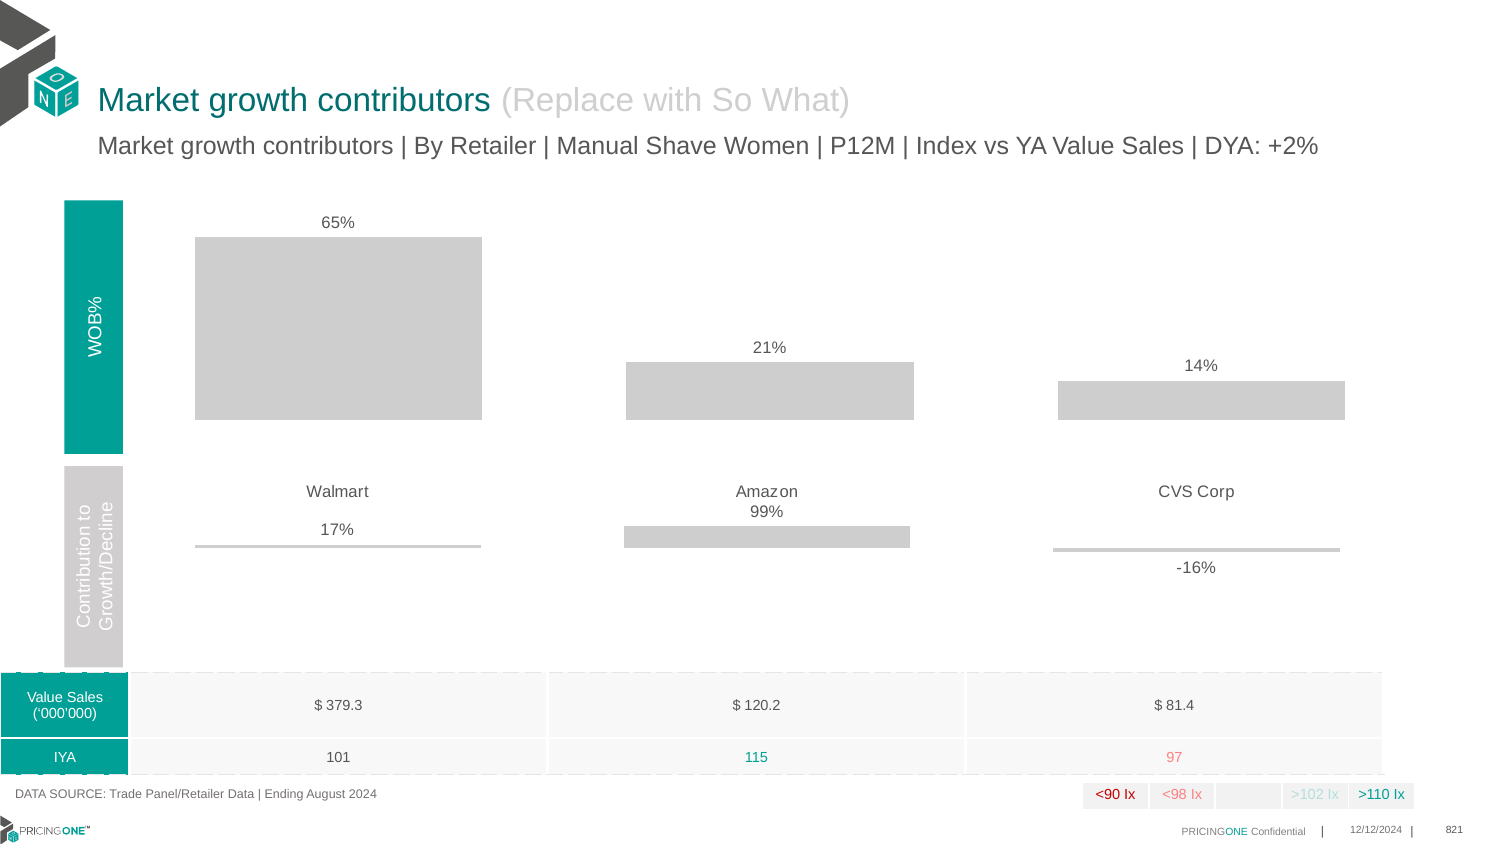

# Market growth contributors (Replace with So What)
Market growth contributors | By Retailer | Manual Shave Women | P12M | Index vs YA Value Sales | DYA: +2%

### Chart

| Category | WoB % |
|---|---|
| Walmart | 0.6530259877777405 |
| Amazon | 0.20683540343971155 |
| CVS Corp | 0.14013860878254794 |
WOB%

### Chart

| Category | Growth Contribution |
|---|---|
| Walmart | 0.17236024492829818 |
| Amazon | 0.9903618277263104 |
| CVS Corp | -0.16272207265460858 |
Contribution to Growth/Decline
| Value Sales (‘000’000) | $ 379.3 | $ 120.2 | $ 81.4 |
| --- | --- | --- | --- |
| IYA | 101 | 115 | 97 |
DATA SOURCE: Trade Panel/Retailer Data | Ending August 2024
| <90 Ix | <98 Ix |  | >102 Ix | >110 Ix |
| --- | --- | --- | --- | --- |

12/12/2024
821